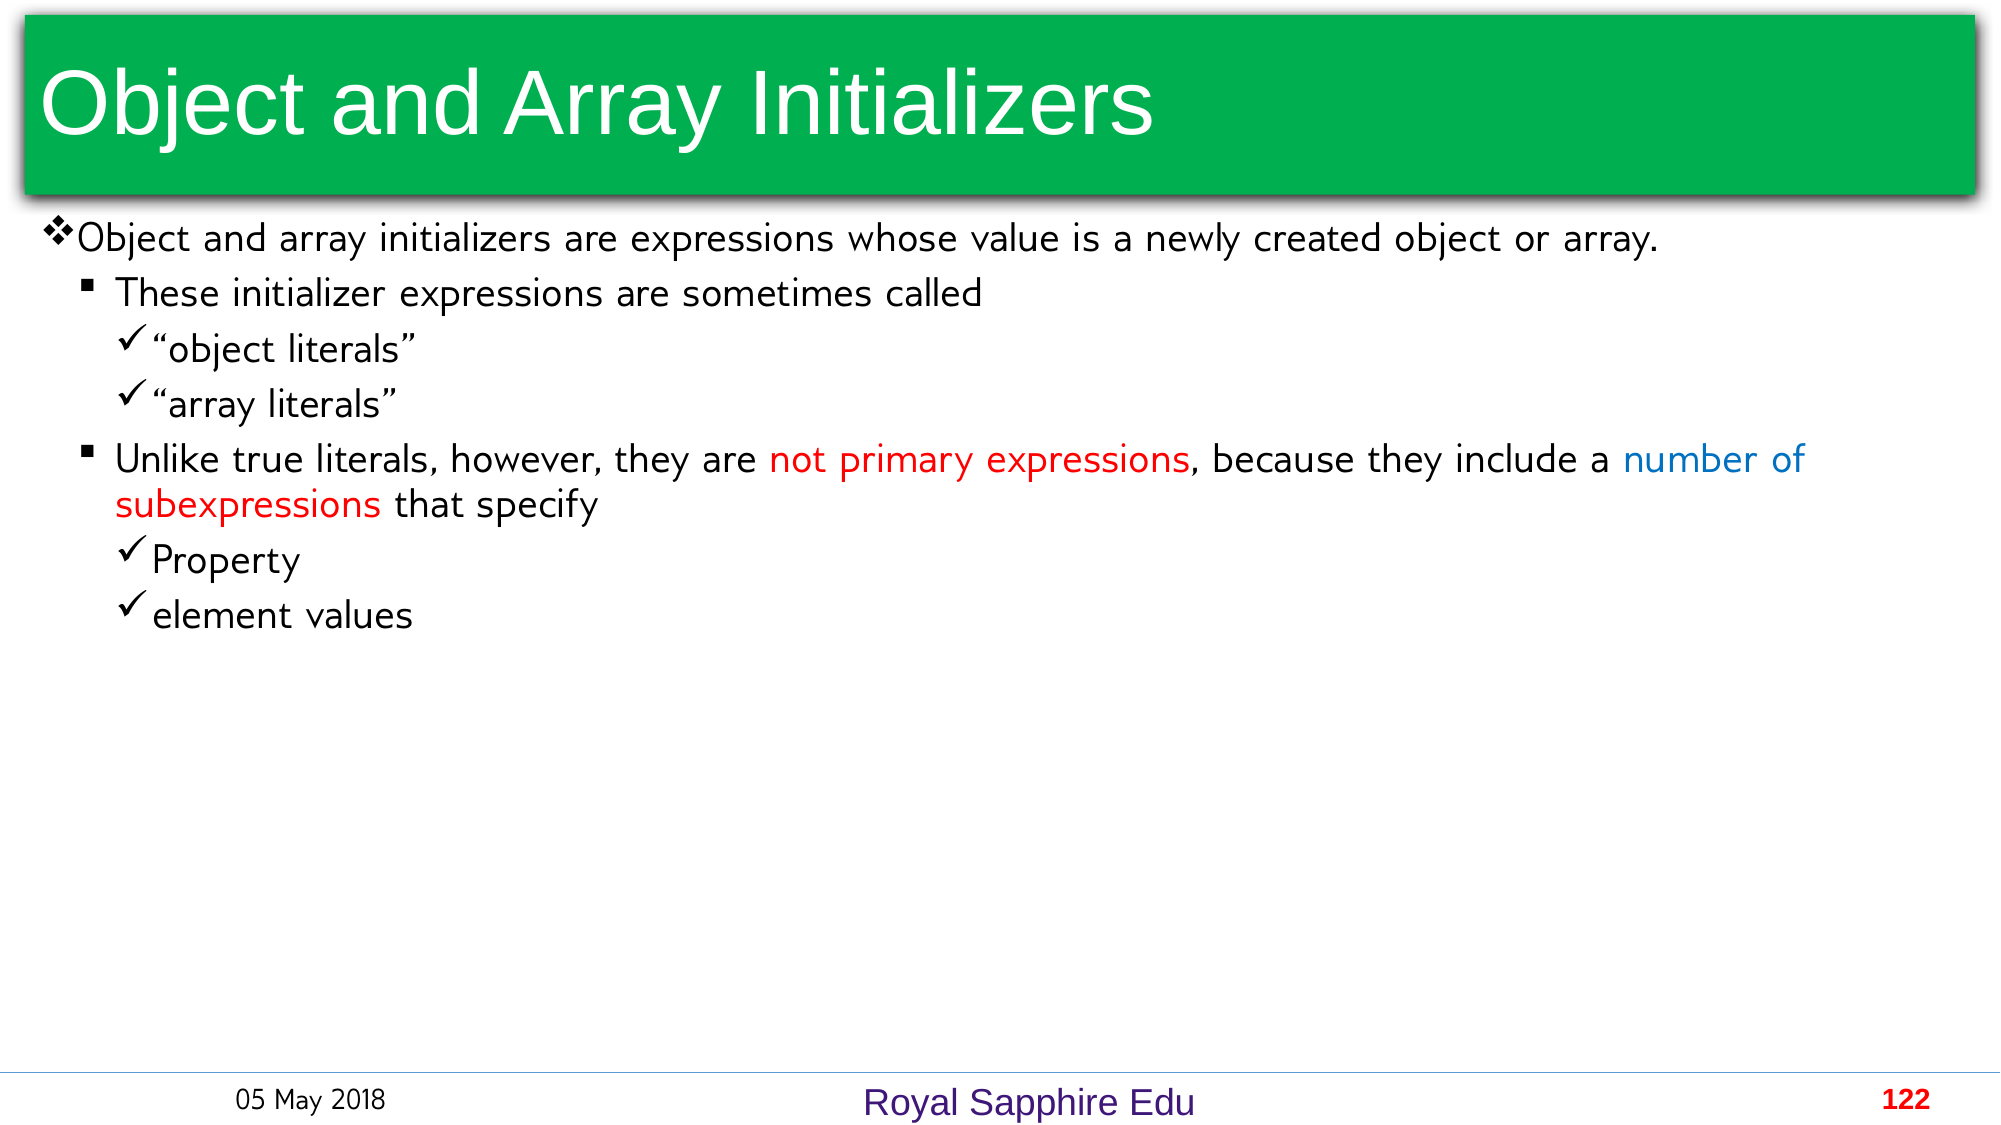

# Object and Array Initializers
Object and array initializers are expressions whose value is a newly created object or array.
These initializer expressions are sometimes called
“object literals”
“array literals”
Unlike true literals, however, they are not primary expressions, because they include a number of subexpressions that specify
Property
element values
05 May 2018
122